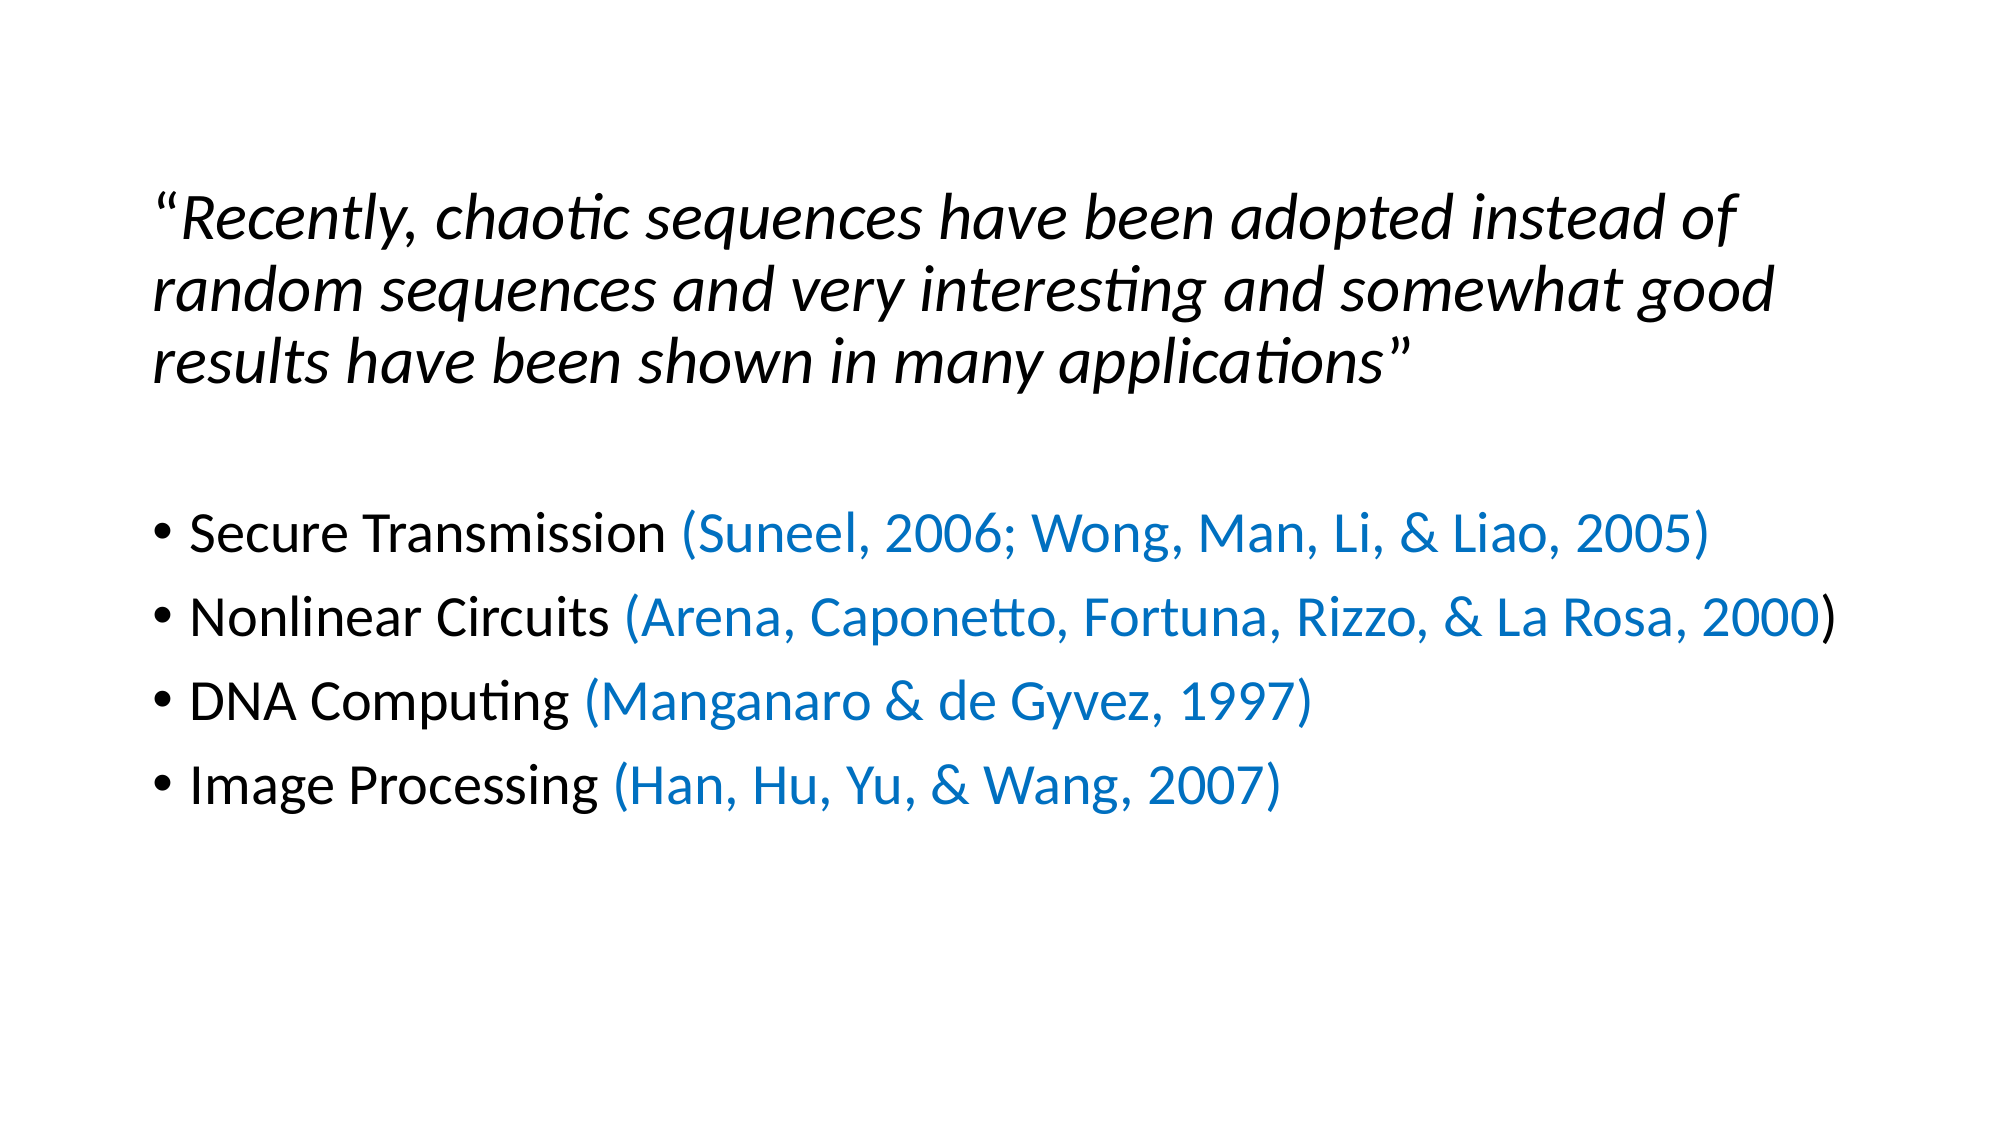

“Recently, chaotic sequences have been adopted instead of random sequences and very interesting and somewhat good results have been shown in many applications”

Secure Transmission (Suneel, 2006; Wong, Man, Li, & Liao, 2005)
Nonlinear Circuits (Arena, Caponetto, Fortuna, Rizzo, & La Rosa, 2000)
DNA Computing (Manganaro & de Gyvez, 1997)
Image Processing (Han, Hu, Yu, & Wang, 2007)